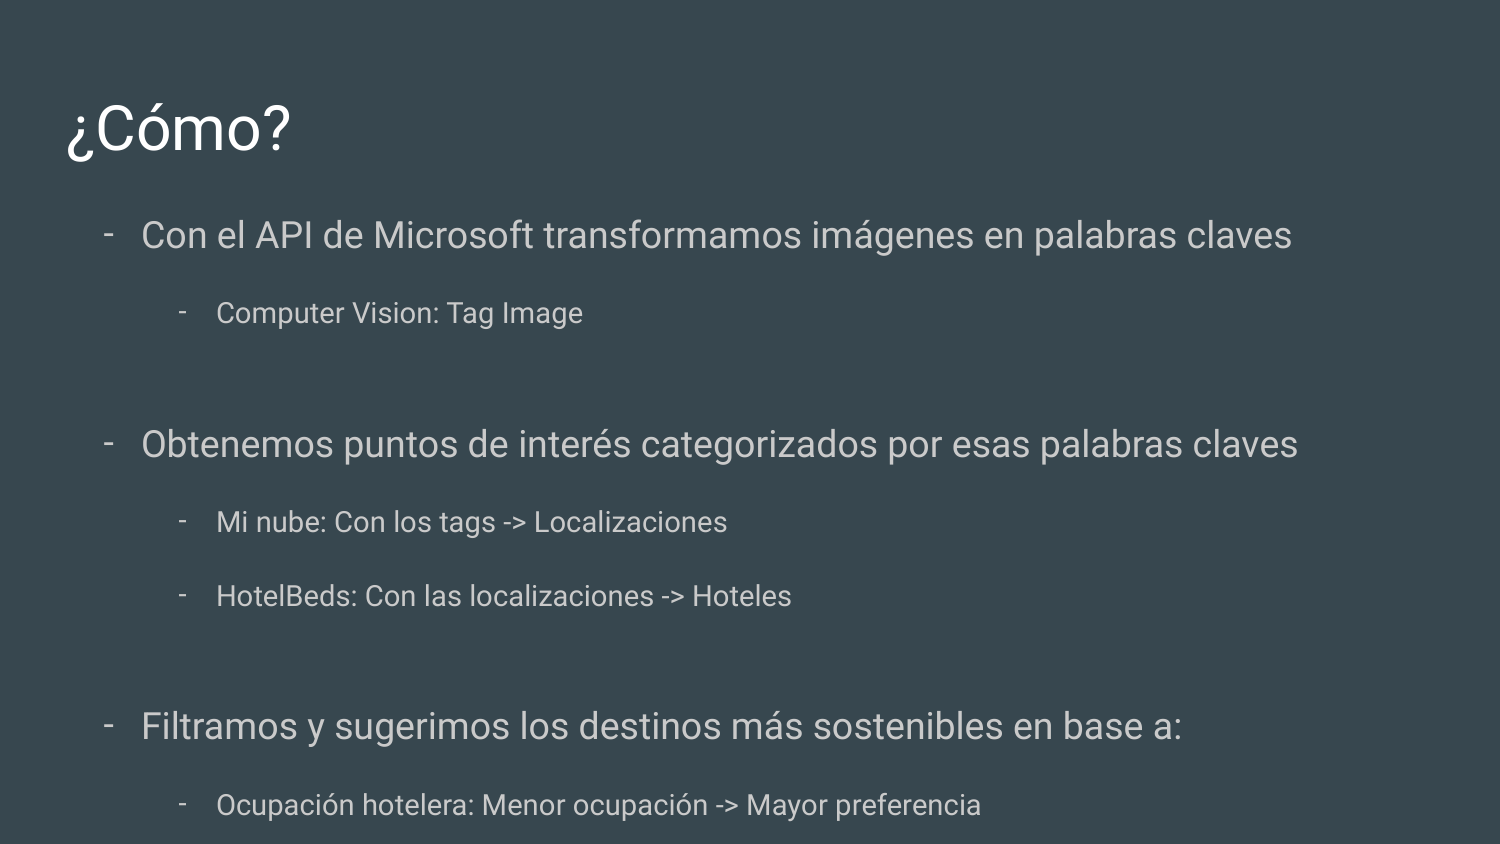

# ¿Cómo?
Con el API de Microsoft transformamos imágenes en palabras claves
Computer Vision: Tag Image

Obtenemos puntos de interés categorizados por esas palabras claves
Mi nube: Con los tags -> Localizaciones
HotelBeds: Con las localizaciones -> Hoteles

Filtramos y sugerimos los destinos más sostenibles en base a:
Ocupación hotelera: Menor ocupación -> Mayor preferencia
Ratio de visitantes/habitante. Menor ratio -> Mayor preferencia
Bonus según su nota verde. http://greendestinations.info/top100/#